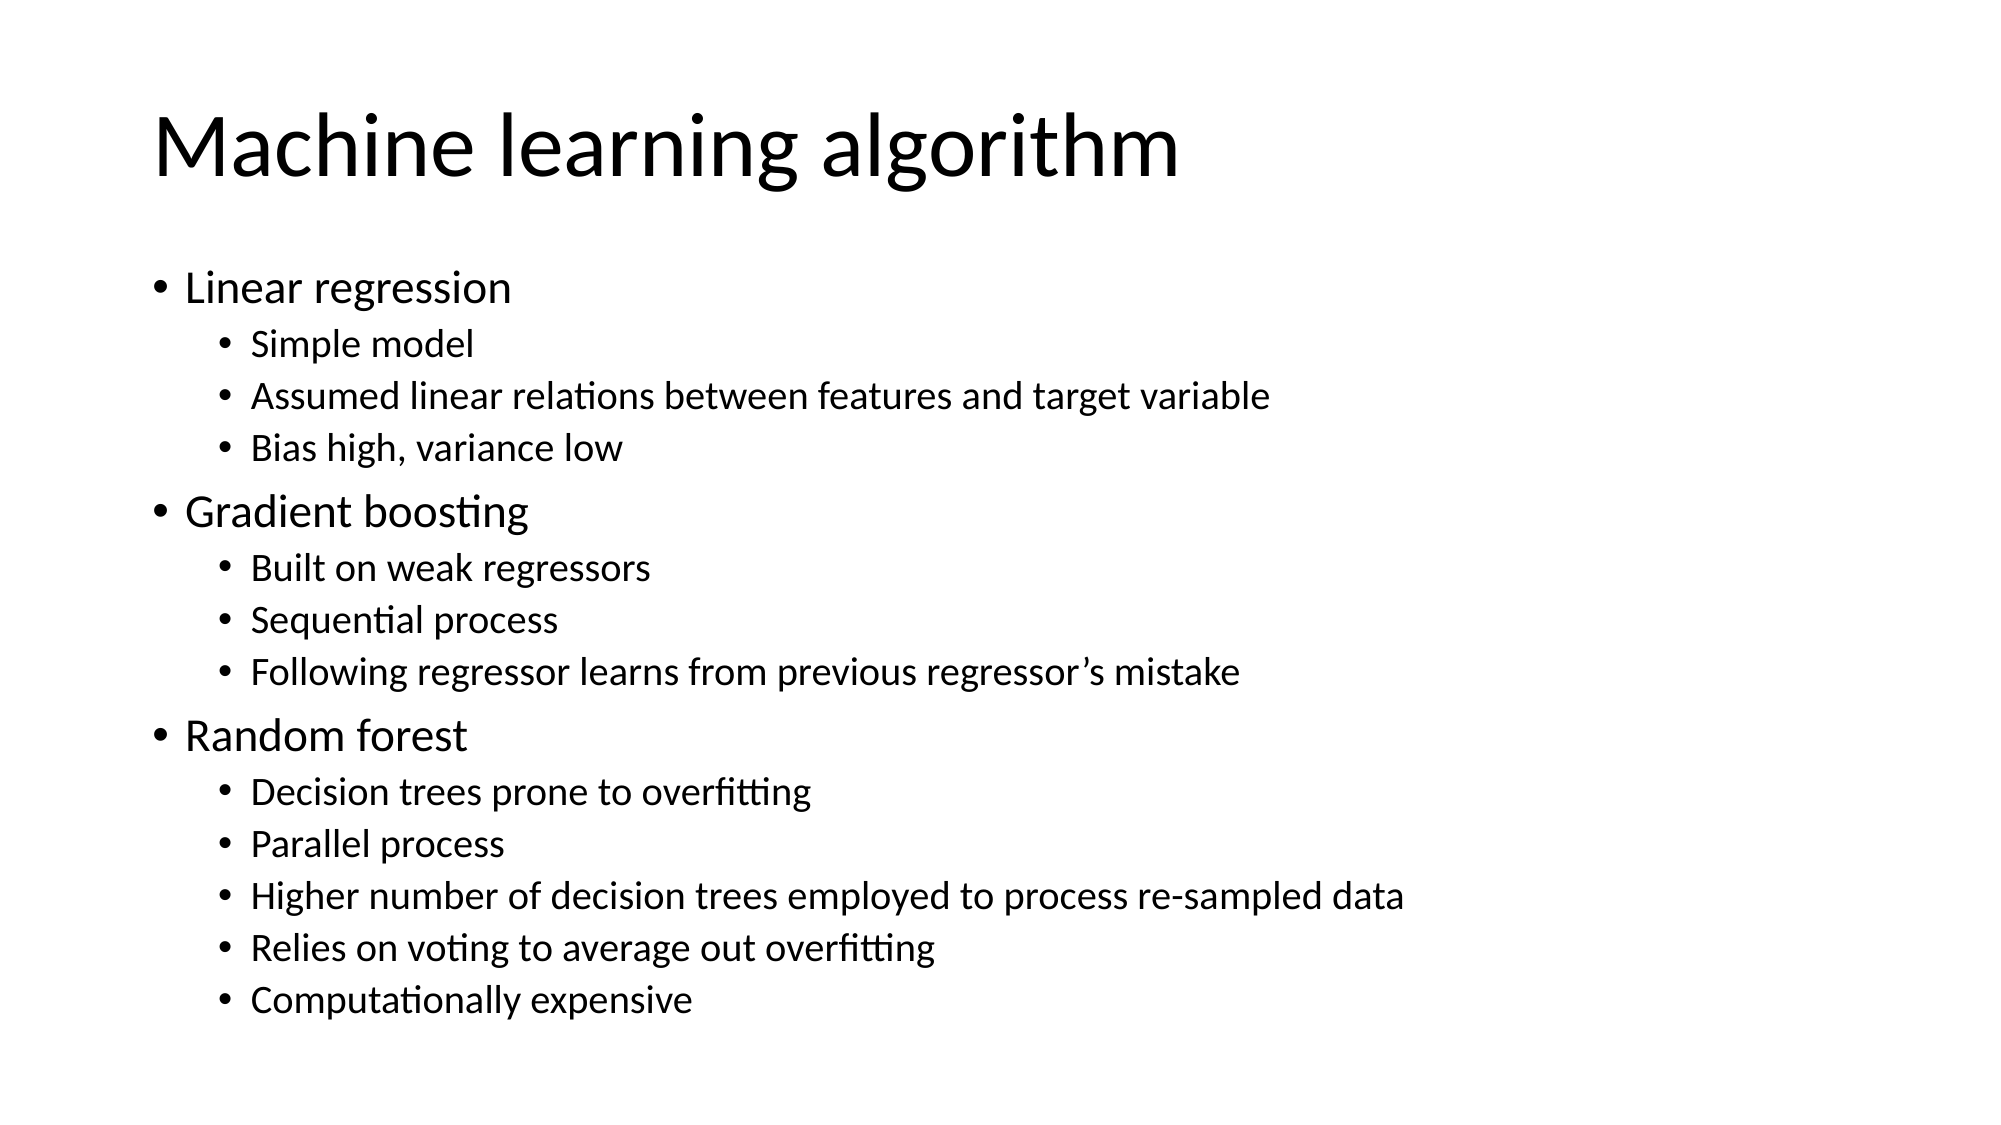

# Machine learning algorithm
Linear regression
Simple model
Assumed linear relations between features and target variable
Bias high, variance low
Gradient boosting
Built on weak regressors
Sequential process
Following regressor learns from previous regressor’s mistake
Random forest
Decision trees prone to overfitting
Parallel process
Higher number of decision trees employed to process re-sampled data
Relies on voting to average out overfitting
Computationally expensive